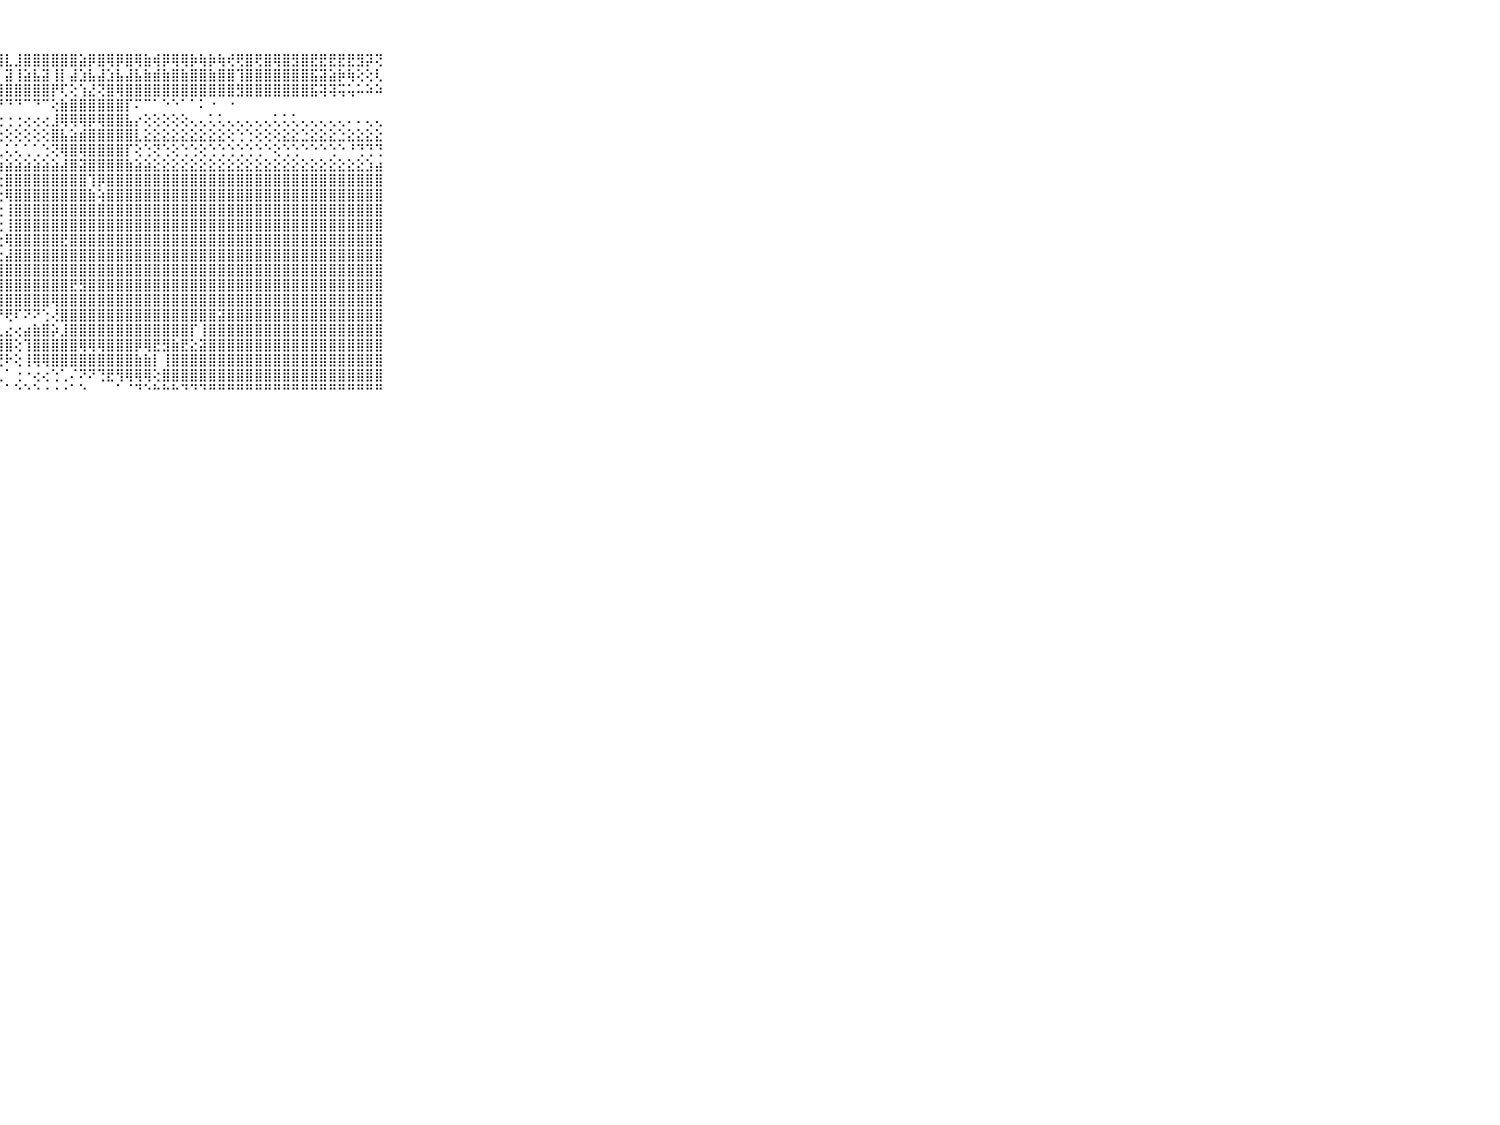

⠀⠀⠀⠀⠀⠀⠀⠀⠀⠀⠀⣿⣿⣿⣷⣕⣿⣷⣕⣹⣿⣯⣸⣿⣇⣝⣹⣿⣇⣸⣿⣿⣿⣿⣿⣿⣵⡿⣿⢿⡿⣿⢿⣷⢾⡿⢿⢿⡷⢷⡷⢷⢞⢟⣿⢟⣿⢿⣿⣻⣿⣟⣟⣟⣟⣟⣻⡽⢝⠀⠀⠀⠀⠀⠀⠀⠀⠀⠀⠀⠀
⠀⠀⠀⠀⠀⠀⠀⠀⠀⠀⠀⣏⣿⣹⣹⡏⣏⣿⢹⡝⣏⢹⢹⣇⣏⣽⢸⡇⣽⢸⣵⣧⣽⢸⡇⣼⣱⣧⣼⣱⣧⣼⣧⣷⣾⣷⣿⣷⣿⣿⣷⣿⣿⢹⣿⣿⣿⣿⣿⣿⣿⣯⣽⣵⡷⢷⢕⢕⢇⠀⠀⠀⠀⠀⠀⠀⠀⠀⠀⠀⠀
⠀⠀⠀⠀⠀⠀⠀⠀⠀⠀⠀⣿⣿⣿⣿⣿⣿⣿⣾⣿⣿⣿⣿⣿⣿⣿⣿⣿⣿⣿⣿⣿⣿⡟⢏⢕⢱⣜⢝⣿⢿⣿⣿⣿⣿⣿⣿⣿⣿⣿⣿⣿⣿⣻⣿⣿⣿⣿⣿⣿⣿⣯⢽⢽⢭⢥⠥⠵⠵⠀⠀⠀⠀⠀⠀⠀⠀⠀⠀⠀⠀
⠀⠀⠀⠀⠀⠀⠀⠀⠀⠀⠀⠛⠋⠙⠛⠛⠙⠙⠙⠛⠛⠙⠙⠙⠙⠙⠙⠙⠙⠙⠉⠙⠉⢕⣷⣿⣿⣿⣿⣿⣿⡏⠍⠉⠁⠑⠑⠁⠁⠅⠐⠀⠐⠀⠀⠀⠀⠀⠀⠀⠀⠀⠀⠀⠀⠀⠀⠀⠀⠀⠀⠀⠀⠀⠀⠀⠀⠀⠀⠀⠀
⠀⠀⠀⠀⠀⠀⠀⠀⠀⠀⠀⢀⢄⢄⢄⢄⢔⢔⢔⢔⢔⢐⢀⢀⢐⢐⢐⢔⢐⢐⢔⢔⢔⣸⢿⢿⢿⡿⢿⣿⣿⣧⡔⢕⢕⢕⢕⢕⢄⢄⢅⢅⢄⢄⢄⢄⢄⢅⢅⢅⢄⢄⢄⢄⢄⠄⠄⢄⢄⠀⠀⠀⠀⠀⠀⠀⠀⠀⠀⠀⠀
⠀⠀⠀⠀⠀⠀⠀⠀⠀⠀⠀⢕⢕⢕⢕⢕⢕⢕⢕⢕⢕⢕⢕⢕⢕⢕⢕⢕⢕⢕⢕⢕⢕⣿⣧⣵⣾⣿⣿⣿⣿⣿⣇⣕⣕⣕⣕⣕⣕⣕⣕⣕⢕⢑⢑⢕⢕⢕⣕⣕⣑⣕⣕⣕⣑⣕⣕⣕⣕⠀⠀⠀⠀⠀⠀⠀⠀⠀⠀⠀⠀
⠀⠀⠀⠀⠀⠀⠀⠀⠀⠀⠀⢄⢅⢅⢅⢅⢅⢅⢅⢅⢅⢅⢅⢅⢅⢅⢕⢁⢅⢅⢁⢁⢑⢝⢿⣿⢿⣿⣿⣿⣿⡏⢕⢑⢝⢑⢕⢑⢑⢕⢑⢑⢑⢑⢑⢑⠑⢕⢑⢑⠑⠑⠑⢑⠑⠘⢙⢙⢙⠀⠀⠀⠀⠀⠀⠀⠀⠀⠀⠀⠀
⠀⠀⠀⠀⠀⠀⠀⠀⠀⠀⠀⣷⣷⣷⣷⣷⣷⣷⣷⢷⣷⣷⣷⣷⣵⣵⣵⣵⣵⣵⣵⣵⣵⣵⣼⣿⣽⣿⣿⣿⣿⣷⣵⣵⣕⣕⣕⣕⣕⣕⣕⣕⣕⣕⣕⣕⣕⣕⣕⣕⣕⣕⣕⣕⣕⣕⣕⣱⣴⠀⠀⠀⠀⠀⠀⠀⠀⠀⠀⠀⠀
⠀⠀⠀⠀⠀⠀⠀⠀⠀⠀⠀⣿⣿⣿⣿⣿⣿⣿⡯⢱⣿⣿⣿⣿⣿⣿⣿⢕⣿⣿⣿⣿⣿⣿⣿⣿⣿⢹⡿⣿⣿⣿⣿⣿⣿⣿⣿⣿⣿⣿⣿⣿⣿⣿⣿⣿⣿⣿⣿⣿⣿⣿⣿⣿⣿⣿⣿⣿⣿⠀⠀⠀⠀⠀⠀⠀⠀⠀⠀⠀⠀
⠀⠀⠀⠀⠀⠀⠀⠀⠀⠀⠀⣿⣿⣿⣿⣿⣿⣿⡇⢕⢻⣿⣿⣿⣿⣿⣿⢕⢿⣿⣿⣿⣿⣿⣿⣿⣿⣷⢵⣿⣿⣿⣿⣿⣿⣿⣿⣿⣿⣿⣿⣿⣿⣿⣿⣿⣿⣿⣿⣿⣿⣿⣿⣿⣿⣿⣿⣿⣿⠀⠀⠀⠀⠀⠀⠀⠀⠀⠀⠀⠀
⠀⠀⠀⠀⠀⠀⠀⠀⠀⠀⠀⣿⣿⣿⣿⣿⣿⣿⡇⢕⢸⣿⣿⣿⣿⣿⣿⢕⢸⣿⣿⣿⣿⣿⣿⣿⣿⣿⣿⣿⣿⣿⣿⣿⣿⣿⣿⣿⣿⣿⣿⣿⣿⣿⣿⣿⣿⣿⣿⣿⣿⣿⣿⣿⣿⣿⣿⣿⣿⠀⠀⠀⠀⠀⠀⠀⠀⠀⠀⠀⠀
⠀⠀⠀⠀⠀⠀⠀⠀⠀⠀⠀⣿⣿⣿⣿⣿⣿⣿⣿⢕⣸⣿⣿⣿⣿⣿⣿⢕⢸⣿⣿⣿⣿⣿⣿⣿⣿⣿⣿⣿⣿⣿⣿⣿⣿⣿⣿⣿⣿⣿⣿⣿⣿⣿⣿⣿⣿⣿⣿⣿⣿⣿⣿⣿⣿⣿⣿⣿⣿⠀⠀⠀⠀⠀⠀⠀⠀⠀⠀⠀⠀
⠀⠀⠀⠀⠀⠀⠀⠀⠀⠀⠀⣿⣿⣿⣿⣿⣿⣿⣿⢕⣿⣿⣿⣿⣿⣿⣿⢕⢿⣿⣿⣿⣿⣿⣟⣿⣿⣿⣿⣿⣿⣿⣿⣿⣿⣿⣿⣿⣿⣿⣿⣿⣿⣿⣿⣿⣿⣿⣿⣿⣿⣿⣿⣿⣿⣿⣿⣿⣿⠀⠀⠀⠀⠀⠀⠀⠀⠀⠀⠀⠀
⠀⠀⠀⠀⠀⠀⠀⠀⠀⠀⠀⣿⣿⣿⣿⣿⣿⣿⣿⣵⣾⣿⣿⣿⣿⣿⣿⣕⣼⣿⣿⣿⣿⣿⣿⣿⣿⣿⣿⣿⣿⣿⣿⣿⣿⣿⣿⣿⣿⣿⣿⣿⣿⣿⣿⣿⣿⣿⣿⣿⣿⣿⣿⣿⣿⣿⣿⣿⣿⠀⠀⠀⠀⠀⠀⠀⠀⠀⠀⠀⠀
⠀⠀⠀⠀⠀⠀⠀⠀⠀⠀⠀⣿⣿⣿⣿⣿⣿⣿⣿⣿⣿⣿⣿⣿⣿⣿⣿⣿⣿⣿⣿⣿⣿⣿⣿⣿⣿⣿⣿⣿⣿⣿⣿⣿⣿⣿⣿⣿⣿⣿⣿⣿⣿⣿⣿⣿⣿⣿⣿⣿⣿⣿⣿⣿⣿⣿⣿⣿⣿⠀⠀⠀⠀⠀⠀⠀⠀⠀⠀⠀⠀
⠀⠀⠀⠀⠀⠀⠀⠀⠀⠀⠀⣿⣿⣿⣿⣿⣿⣿⣿⣿⣿⣿⣿⣿⣿⣿⣿⣿⣿⣿⣿⣿⣿⣿⣿⣟⣻⣿⣿⣿⣿⣿⣿⣿⣿⣿⣿⣿⣿⣿⣿⣿⣿⣿⣿⣿⣿⣿⣿⣿⣿⣿⣿⣿⣿⣿⣿⣿⣿⠀⠀⠀⠀⠀⠀⠀⠀⠀⠀⠀⠀
⠀⠀⠀⠀⠀⠀⠀⠀⠀⠀⠀⢕⢕⢜⢝⢝⢕⢾⣿⣿⡿⢟⢜⢝⢝⣹⣿⣿⣿⣿⣿⣿⣿⢿⣿⣿⣿⣿⣿⣿⣿⣿⣿⣿⣿⣿⣿⣿⣿⣿⣿⣿⣿⣿⣿⣿⣿⣿⣿⣿⣿⣿⣿⣿⣿⣿⣿⣿⣿⠀⠀⠀⠀⠀⠀⠀⠀⠀⠀⠀⠀
⠀⠀⠀⠀⠀⠀⠀⠀⠀⠀⠀⢕⠅⠄⢄⢀⢑⢁⢁⠁⠑⠕⠑⠑⢑⠕⠝⠟⢟⠏⠝⠝⢑⢜⣿⣿⣿⣿⣿⣿⣿⣿⣿⣿⣿⣿⣿⣿⣿⣿⣿⣽⣿⣿⣿⣿⣿⣿⣿⣿⣿⣿⣿⣿⣿⣿⣿⣿⣿⠀⠀⠀⠀⠀⠀⠀⠀⠀⠀⠀⠀
⠀⠀⠀⠀⠀⠀⠀⠀⠀⠀⠀⢔⢔⢔⢔⢔⢔⢕⢸⣾⢕⢕⢑⢐⠐⢔⢔⢄⣔⢔⣴⣷⣿⡵⣸⣿⣿⣿⣿⣿⣿⣿⣿⣿⣿⣿⣿⣿⡏⢸⣿⣿⣿⣿⣿⣿⣿⣿⣿⣿⣿⣿⣿⣿⣿⣿⣿⣿⣿⠀⠀⠀⠀⠀⠀⠀⠀⠀⠀⠀⠀
⠀⠀⠀⠀⠀⠀⠀⠀⠀⠀⠀⢕⢕⢕⠕⠕⠕⢕⢸⣿⢕⢕⢕⢕⢕⢕⢸⣾⣿⢕⢹⣿⣿⣿⣿⣿⢿⢿⢿⣿⣿⣿⡿⢿⣟⣻⣷⣟⣕⣽⣿⣿⣿⣿⣿⣿⣿⣿⣿⣿⣿⣿⣿⣿⣿⣿⣿⣿⣿⠀⠀⠀⠀⠀⠀⠀⠀⠀⠀⠀⠀
⠀⠀⠀⠀⠀⠀⠀⠀⠀⠀⠀⠀⠁⠁⠁⠁⠁⠐⠔⠔⠑⠅⠕⠕⢑⢑⢜⢟⠗⢕⢸⢿⢿⣿⣿⣿⣿⣿⣿⣿⣿⣿⣷⣷⡇⢸⣿⣿⣿⣿⣿⣿⣿⣿⣿⣿⣿⣿⣿⣿⣿⣿⣿⣿⣿⣿⣿⣿⣿⠀⠀⠀⠀⠀⠀⠀⠀⠀⠀⠀⠀
⠀⠀⠀⠀⠀⠀⠀⠀⠀⠀⠀⠀⢀⠀⠀⠀⠀⠀⠀⠀⠀⠀⠀⠀⢀⢀⢄⢀⠁⢐⠐⢔⢔⢑⢁⠌⠝⠝⢙⣟⢻⢿⢿⢿⢕⣿⣿⣿⣿⣿⣿⣿⣿⣿⣿⣿⣿⣿⣿⣿⣿⣿⣿⣿⣿⣿⣿⣿⣿⠀⠀⠀⠀⠀⠀⠀⠀⠀⠀⠀⠀
⠀⠀⠀⠀⠀⠀⠀⠀⠀⠀⠀⠀⠀⠀⠀⠀⠀⠀⠀⠀⠀⠀⠐⠐⠐⠀⠀⠁⠁⠑⠑⠑⠐⠐⠐⠁⠑⠀⠀⠀⠁⠈⠙⠑⠓⠓⠓⠙⠙⠙⠛⠛⠛⠛⠛⠛⠛⠛⠛⠛⠛⠛⠛⠛⠛⠛⠛⠛⠛⠀⠀⠀⠀⠀⠀⠀⠀⠀⠀⠀⠀